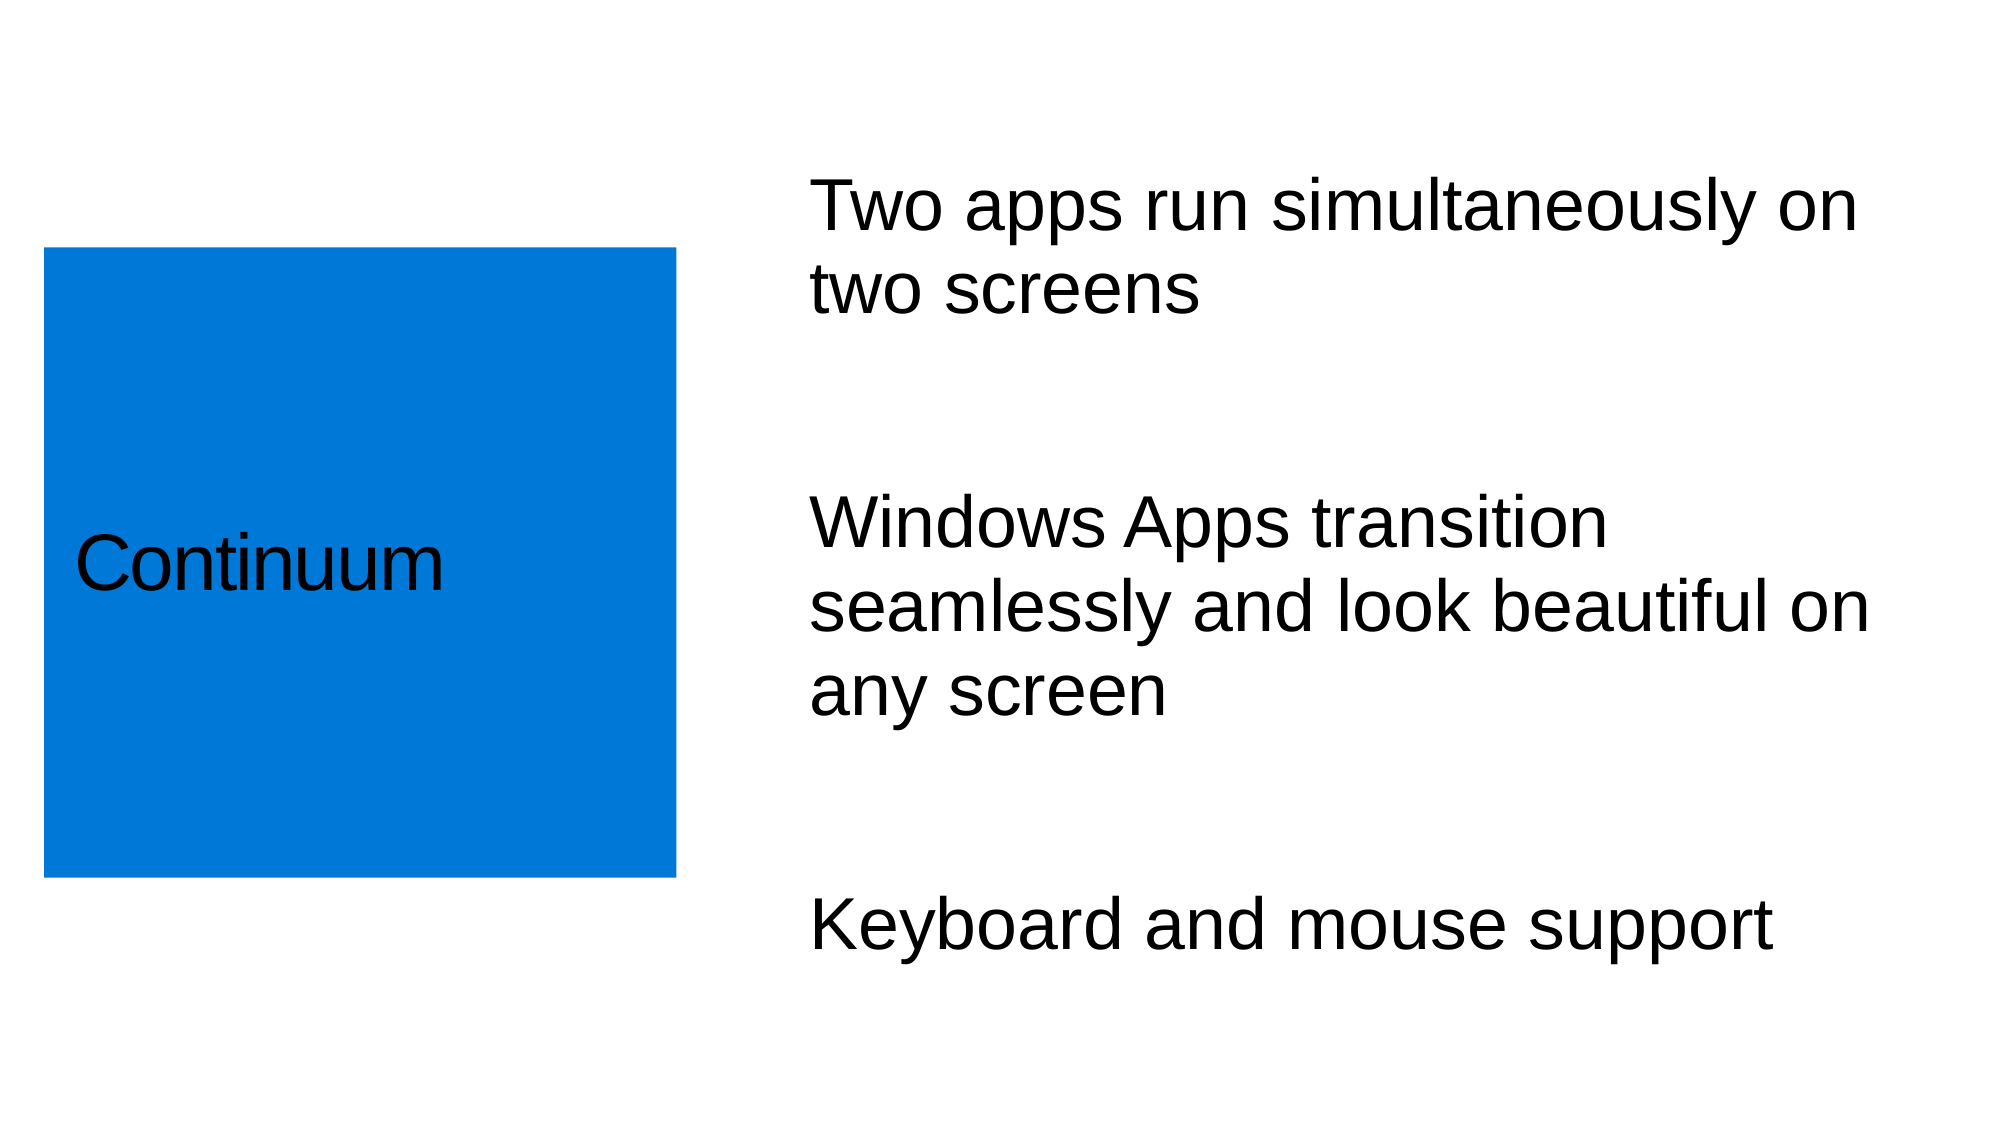

# Continuum

Two apps run simultaneously on two screens

Windows Apps transition seamlessly and look beautiful on any screen

Keyboard and mouse support